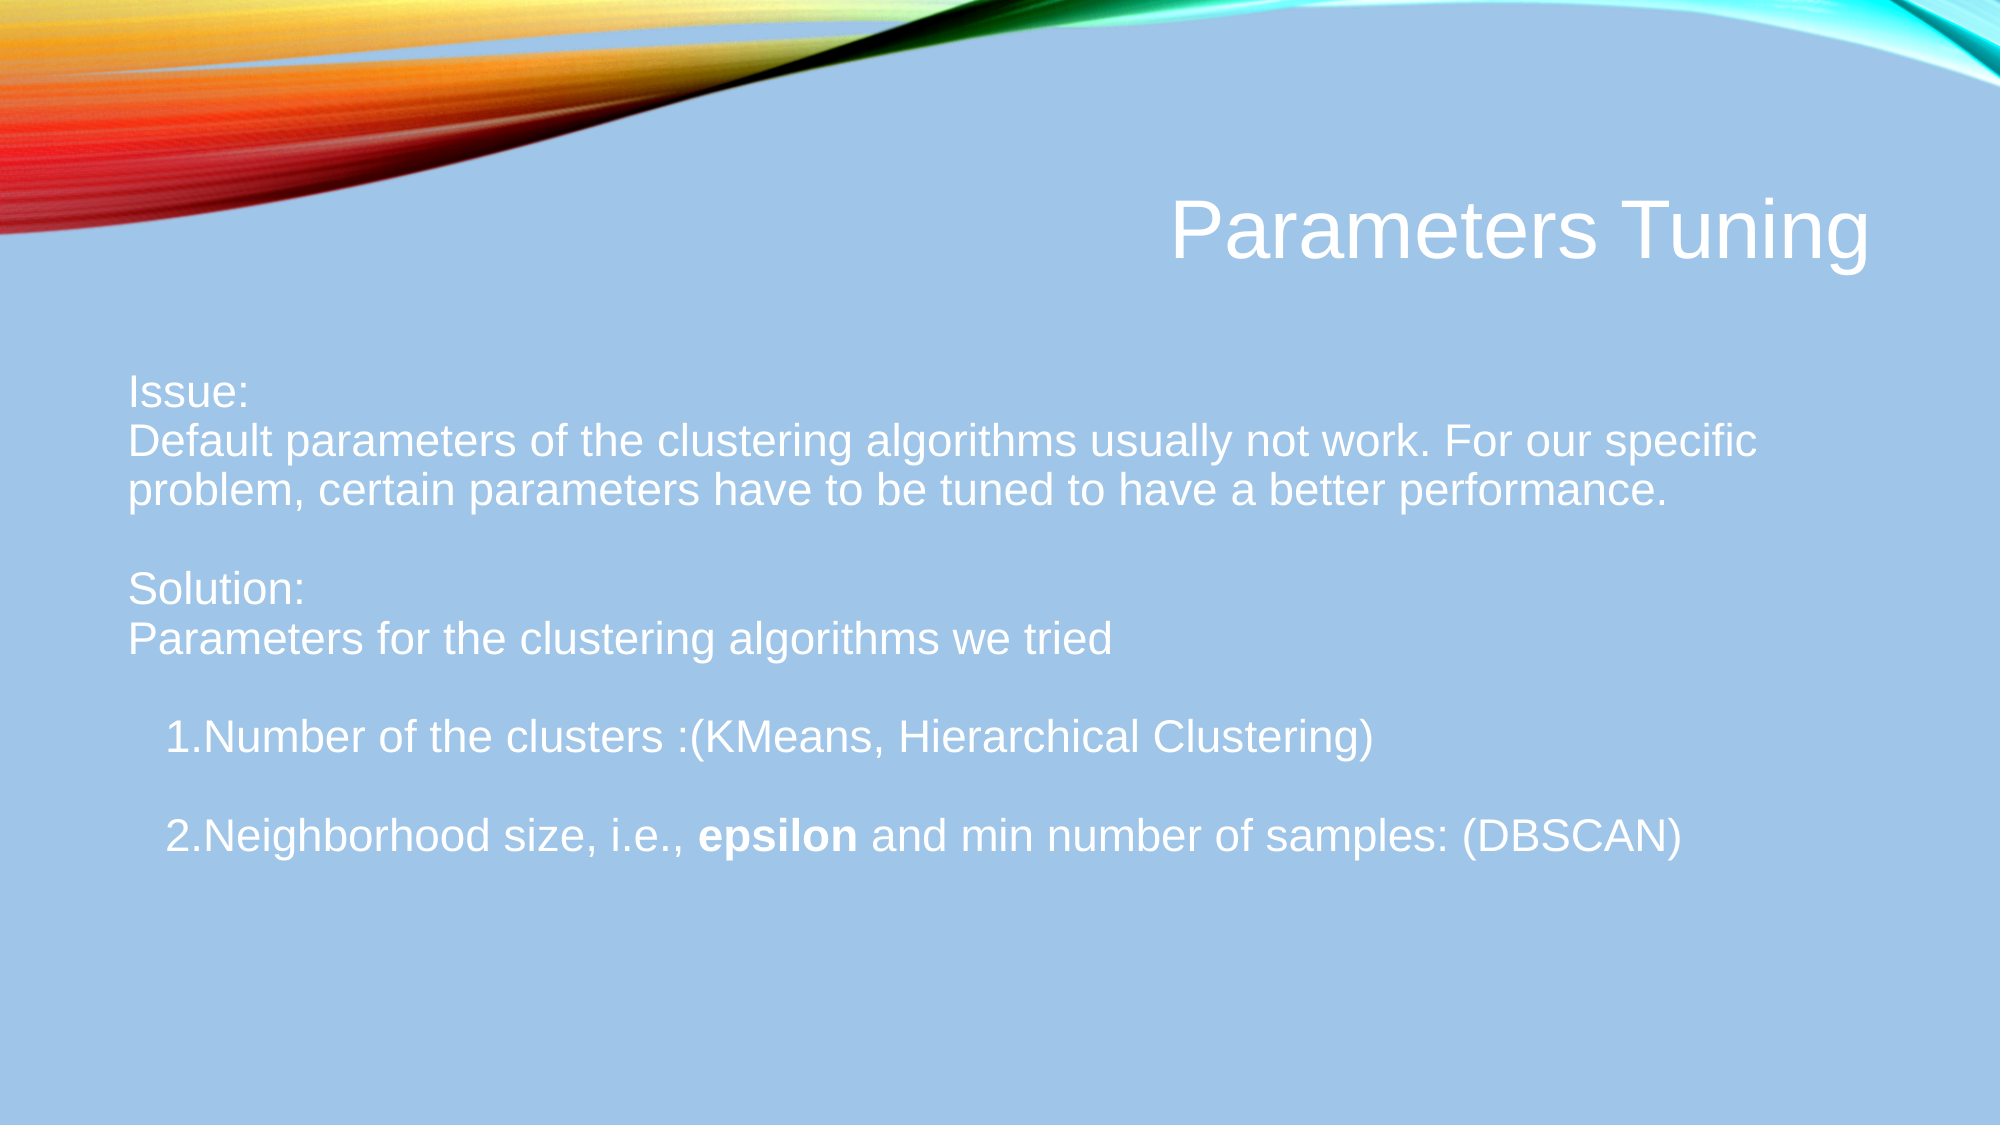

# Parameters Tuning
Issue:
Default parameters of the clustering algorithms usually not work. For our specific problem, certain parameters have to be tuned to have a better performance.

Solution:
Parameters for the clustering algorithms we tried

Number of the clusters :(KMeans, Hierarchical Clustering)

Neighborhood size, i.e., epsilon and min number of samples: (DBSCAN)